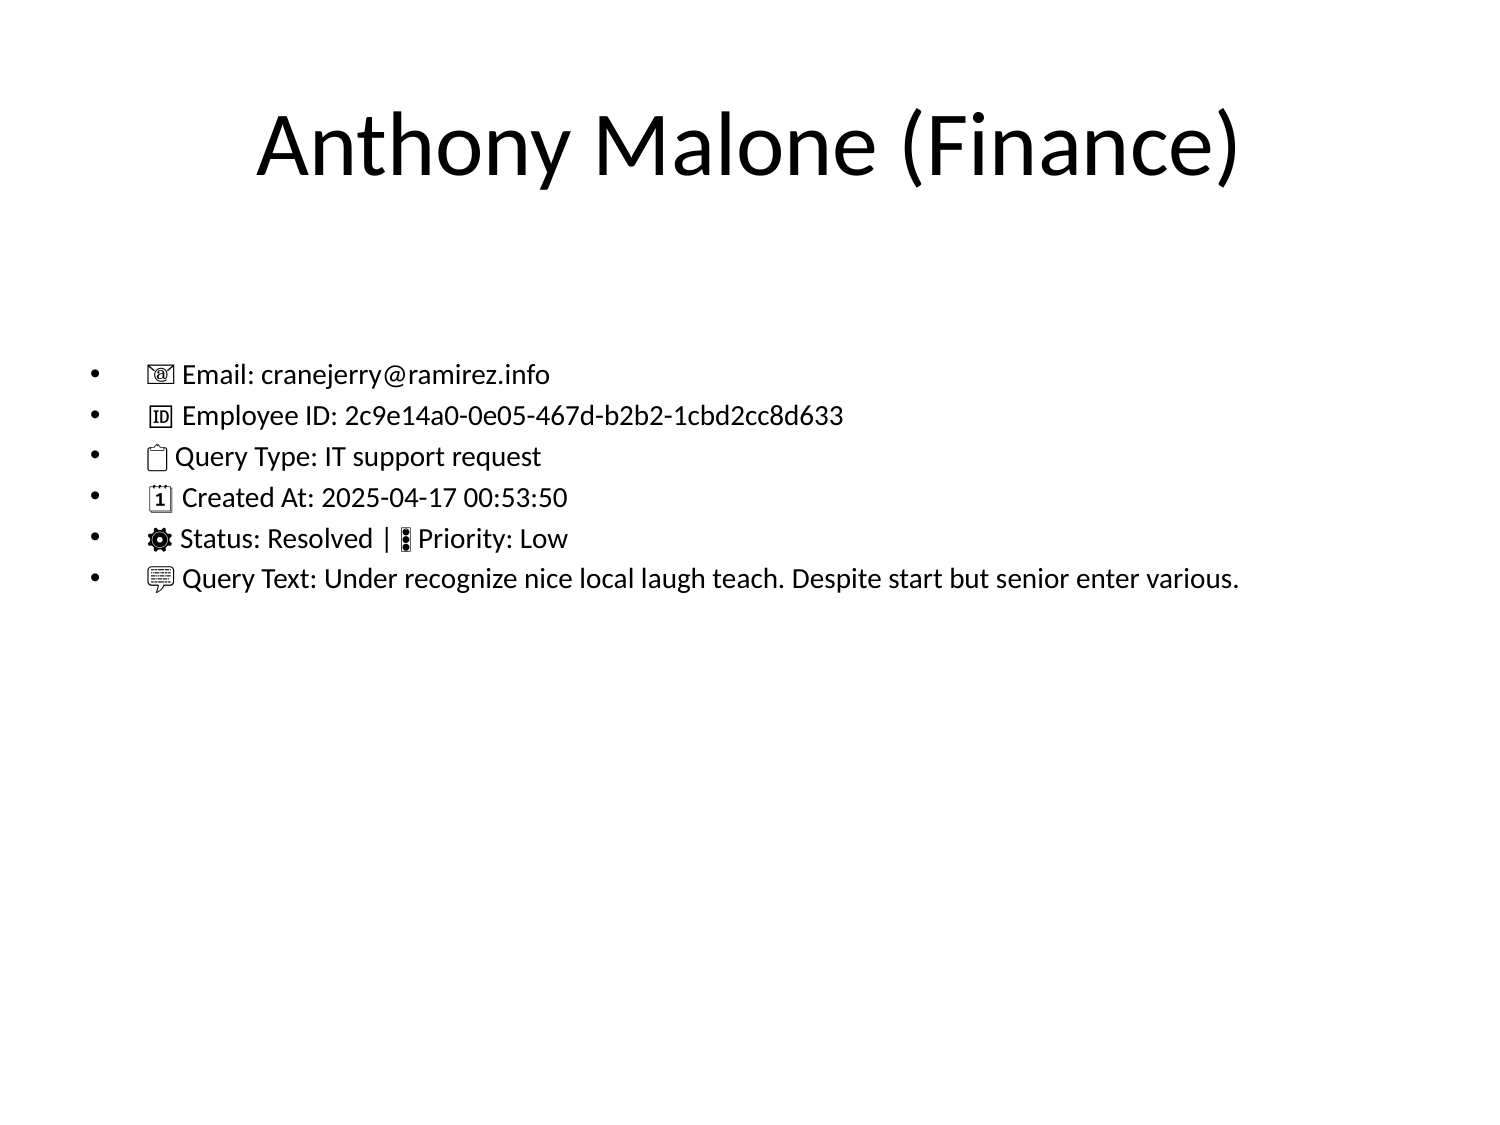

# Anthony Malone (Finance)

📧 Email: cranejerry@ramirez.info
🆔 Employee ID: 2c9e14a0-0e05-467d-b2b2-1cbd2cc8d633
📋 Query Type: IT support request
🗓 Created At: 2025-04-17 00:53:50
⚙ Status: Resolved | 🚦 Priority: Low
💬 Query Text: Under recognize nice local laugh teach. Despite start but senior enter various.